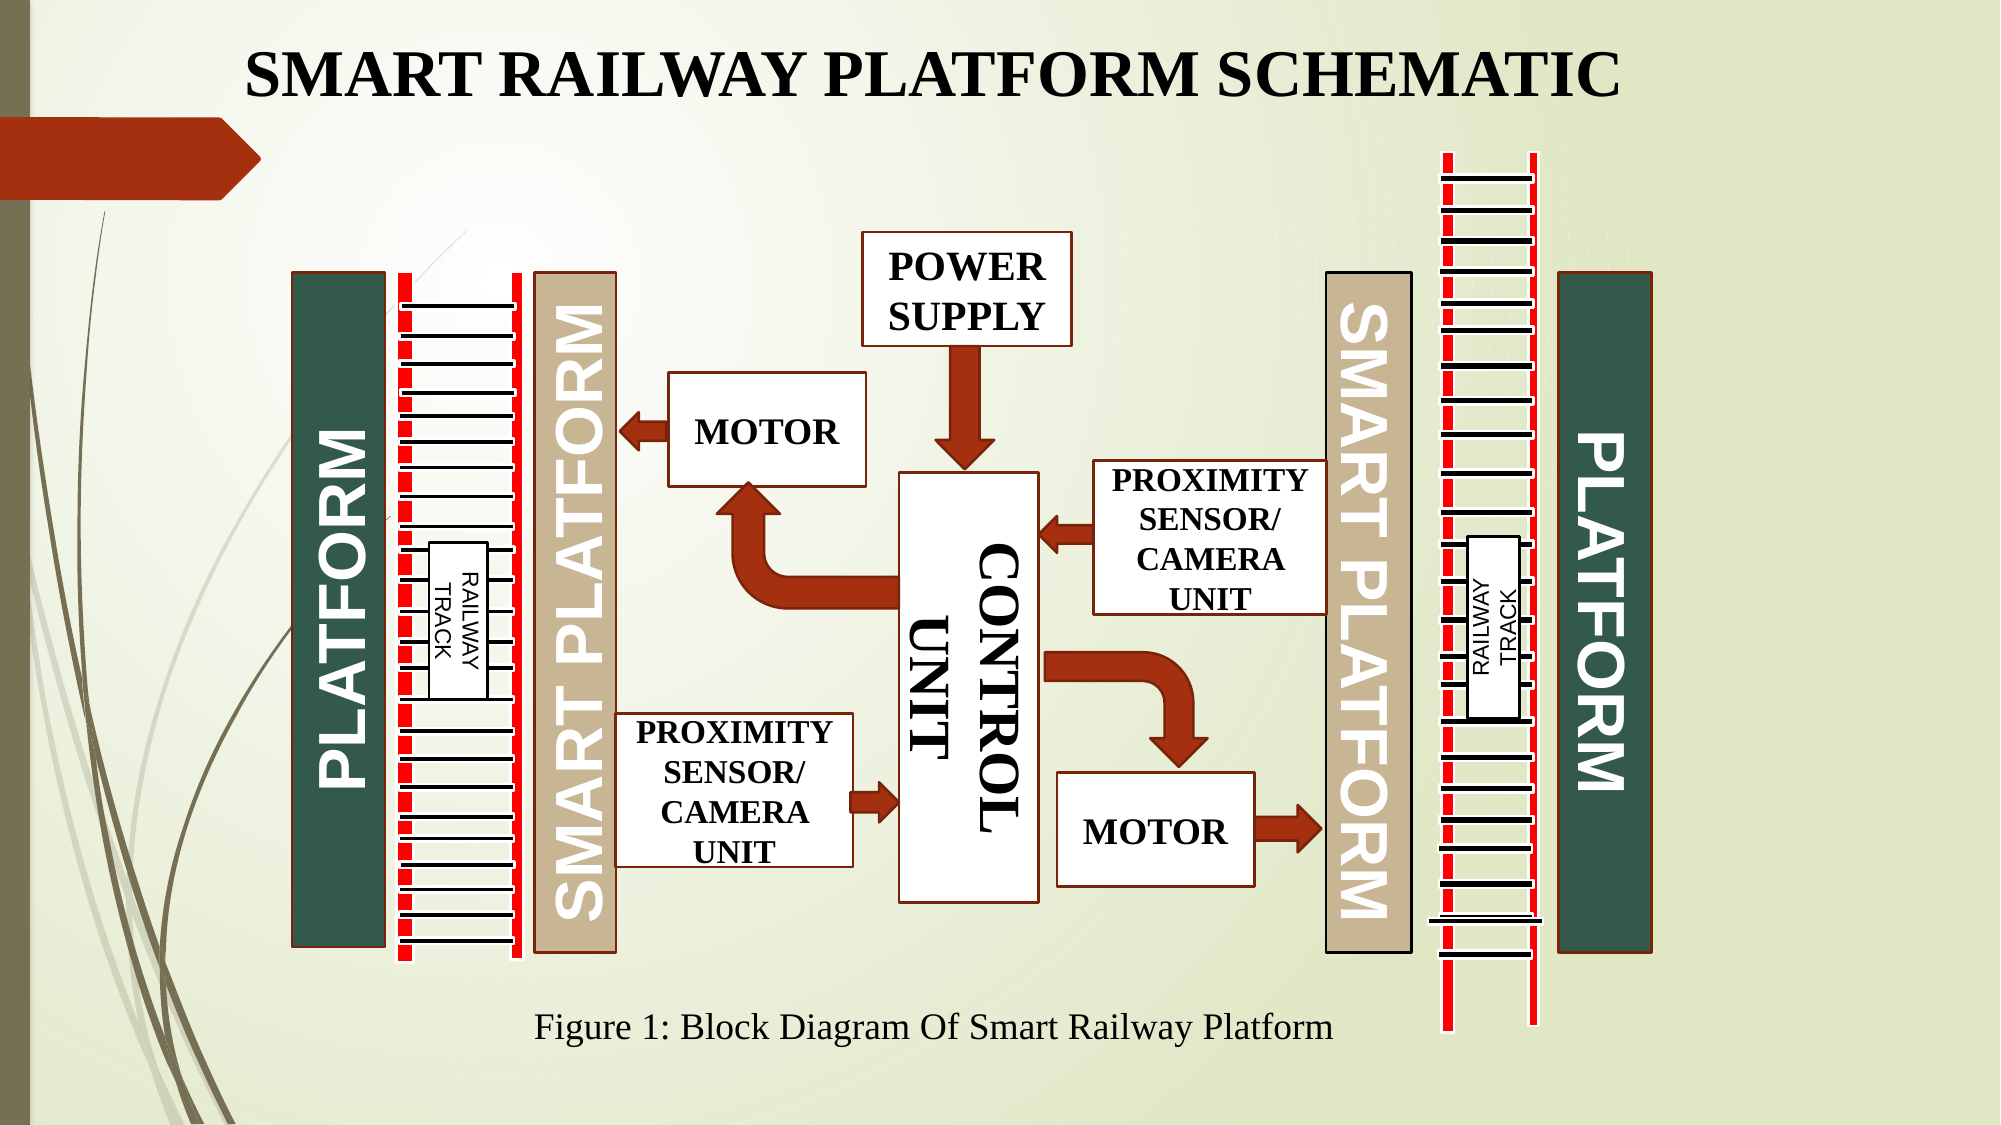

SMART RAILWAY PLATFORM SCHEMATIC
POWER
SUPPLY

MOTOR

PROXIMITY SENSOR/
CAMERA UNIT

RAILWAY TRACK

RAILWAY TRACK

PLATFORM
PLATFORM
SMART PLATFORM
SMART PLATFORM
CONTROL UNIT

PROXIMITY SENSOR/ CAMERA UNIT
MOTOR

Figure 1: Block Diagram Of Smart Railway Platform